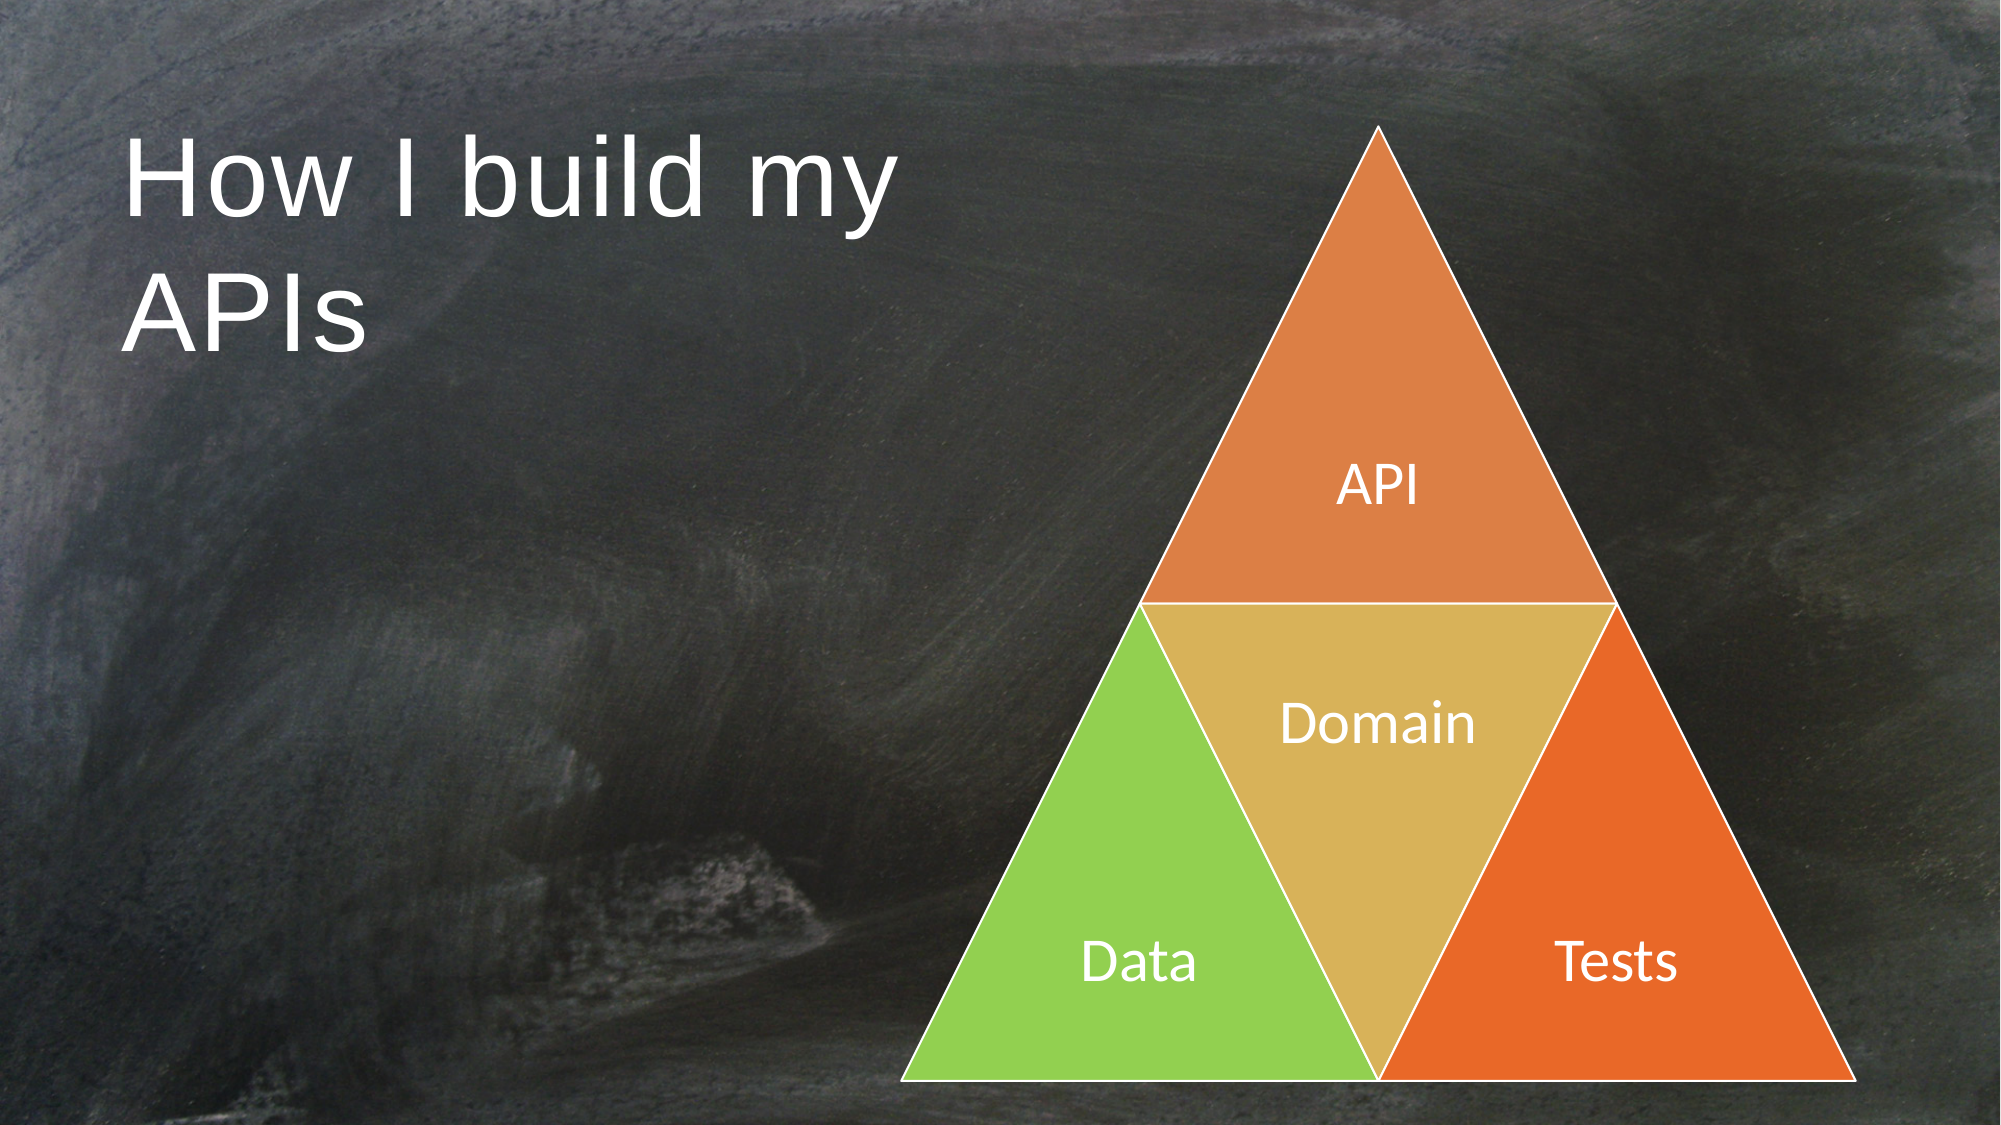

# How I build my APIs

API

Domain

Data
Tests